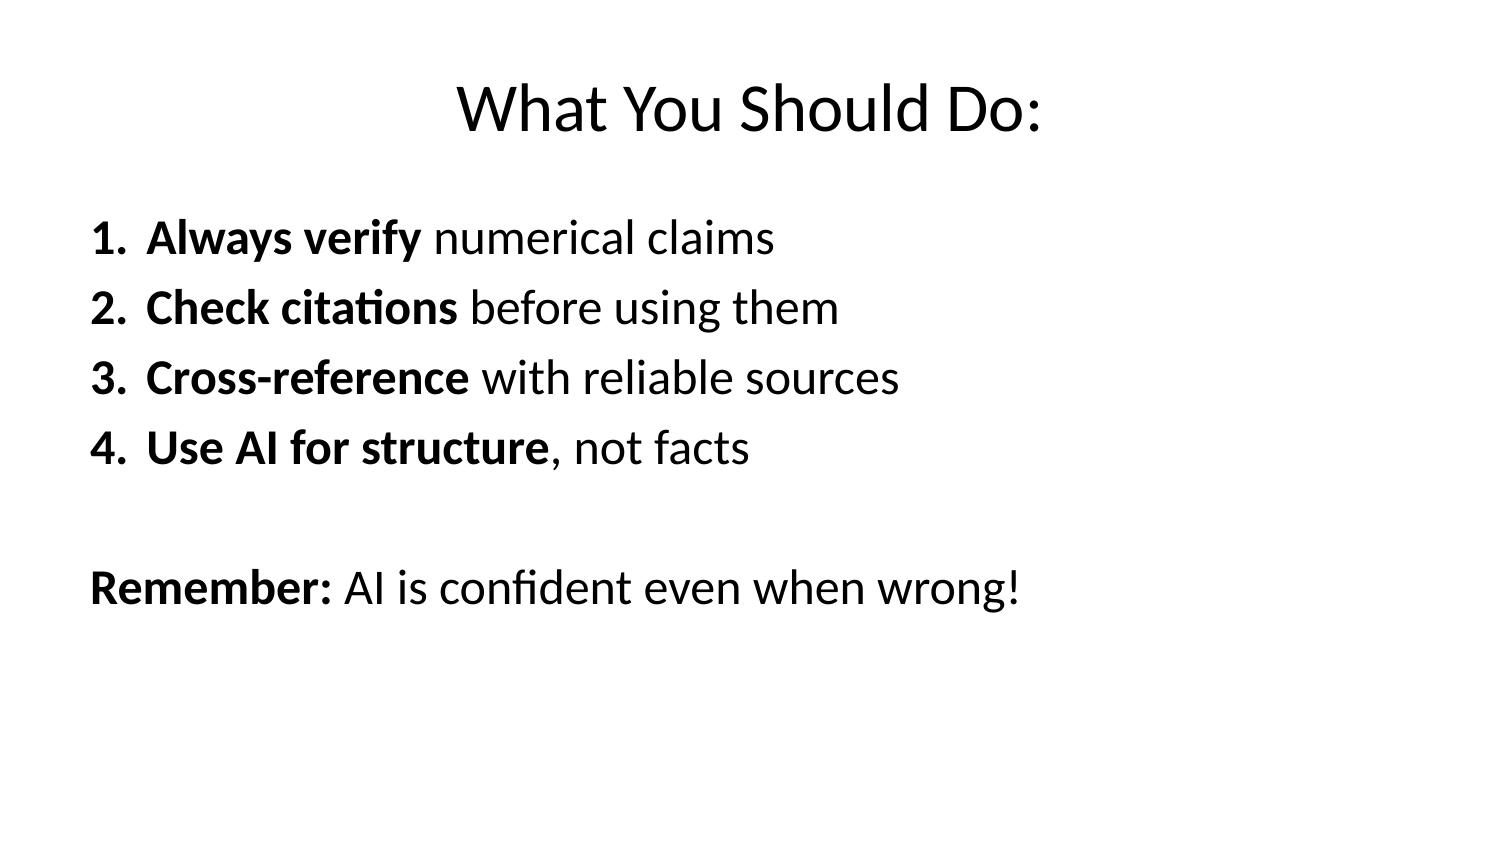

# What You Should Do:
Always verify numerical claims
Check citations before using them
Cross-reference with reliable sources
Use AI for structure, not facts

Remember: AI is confident even when wrong!